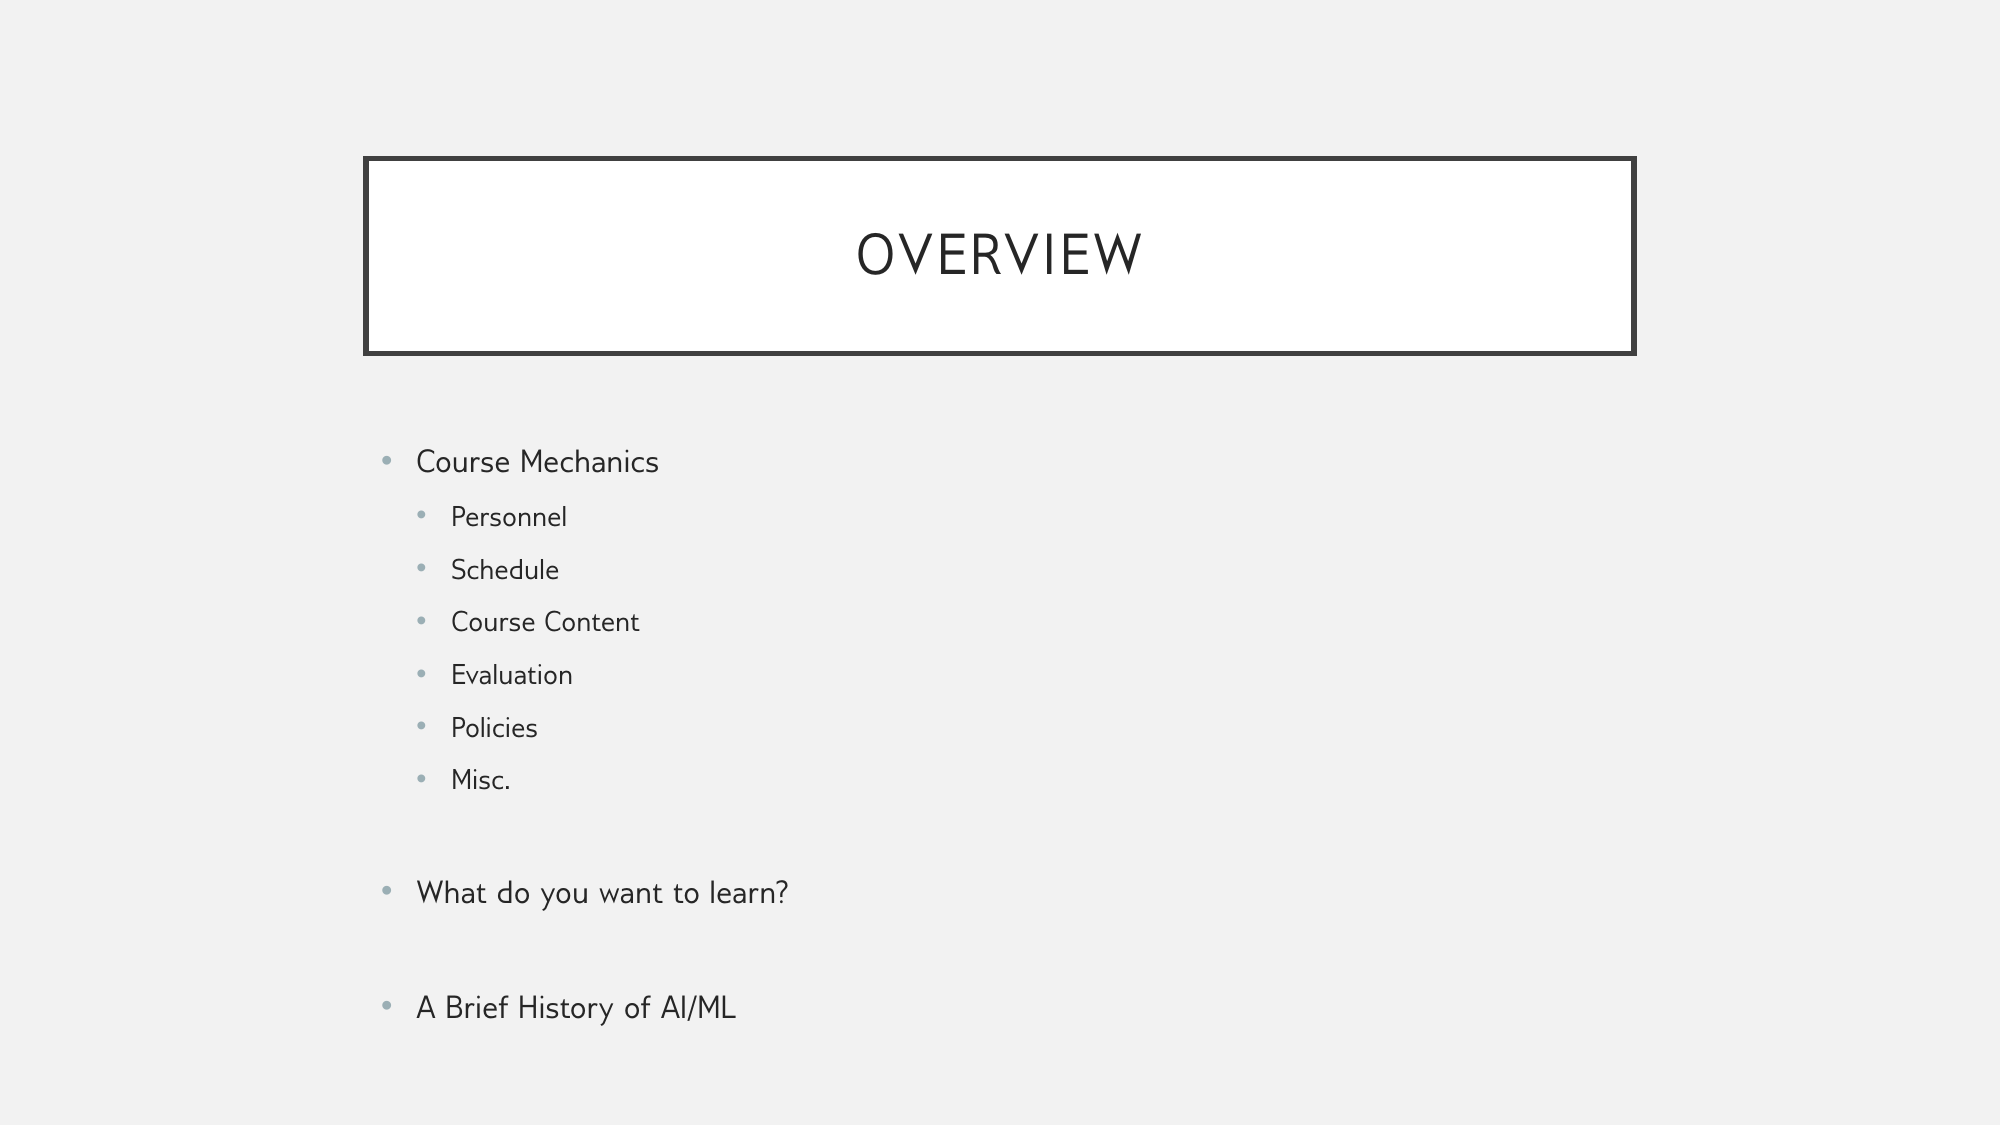

# Overview
Course Mechanics
Personnel
Schedule
Course Content
Evaluation
Policies
Misc.

What do you want to learn?

A Brief History of AI/ML